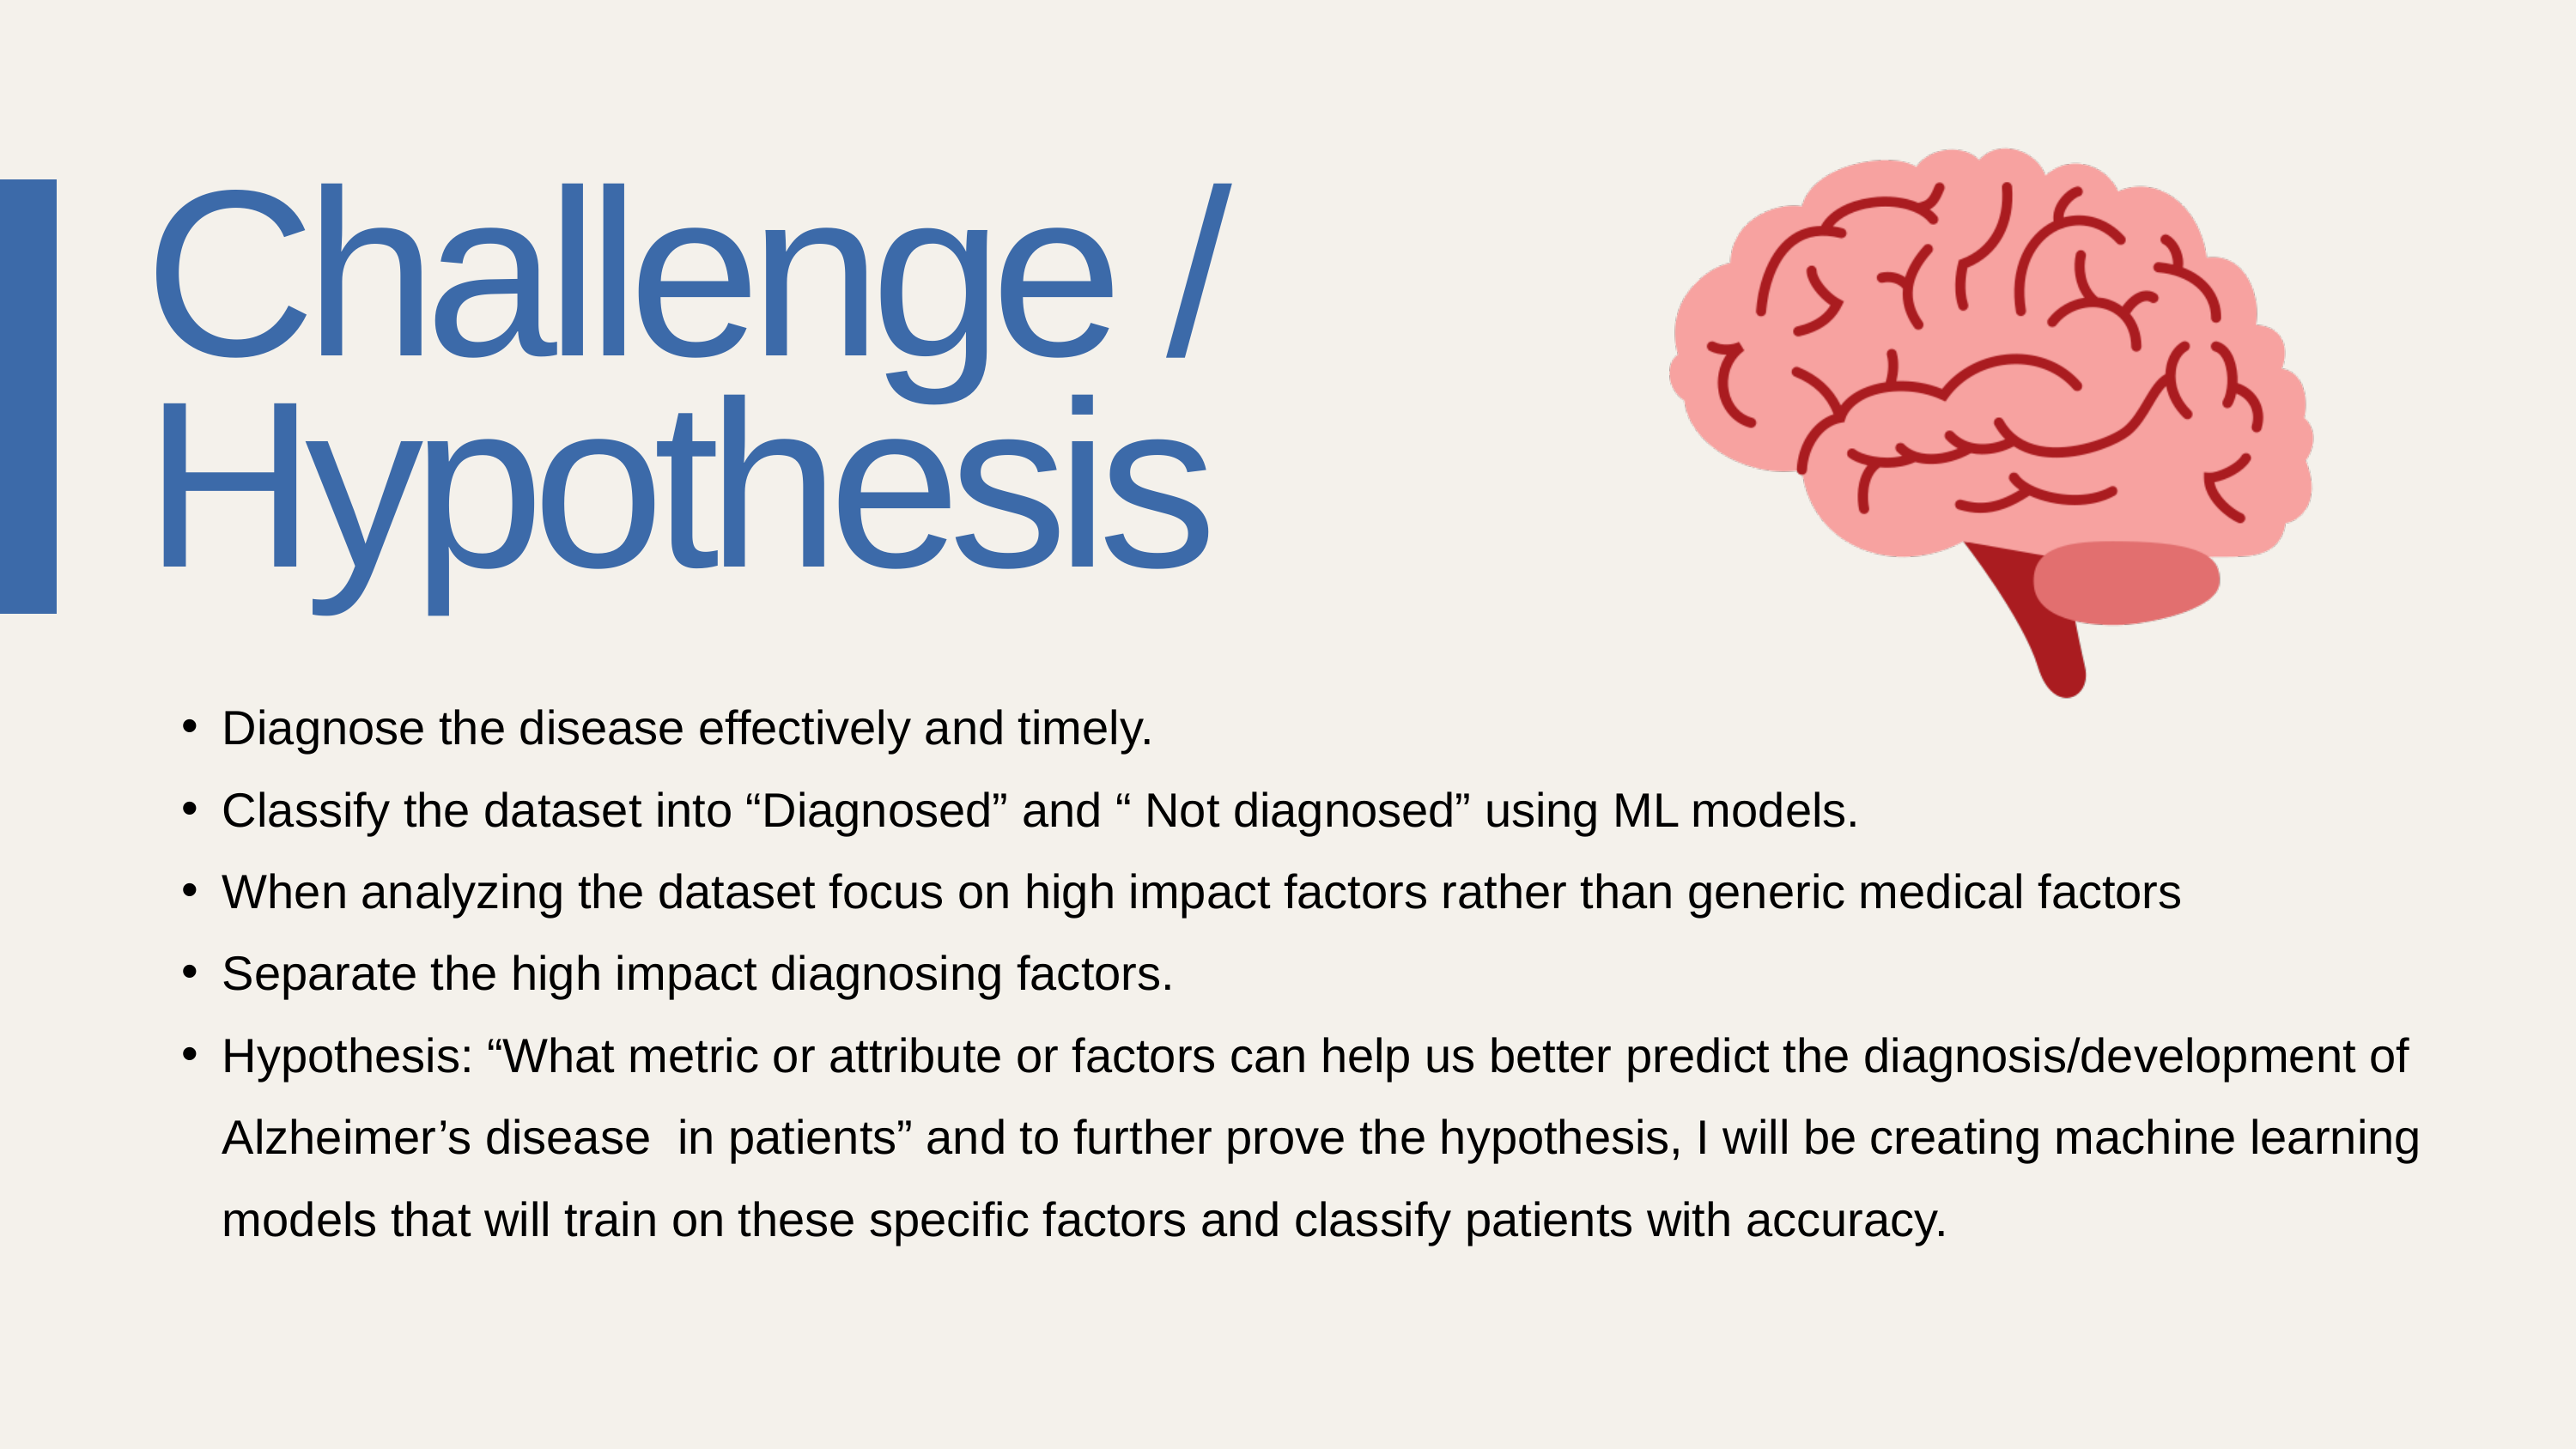

Challenge / Hypothesis
Diagnose the disease effectively and timely.
Classify the dataset into “Diagnosed” and “ Not diagnosed” using ML models.
When analyzing the dataset focus on high impact factors rather than generic medical factors
Separate the high impact diagnosing factors.
Hypothesis: “What metric or attribute or factors can help us better predict the diagnosis/development of Alzheimer’s disease  in patients” and to further prove the hypothesis, I will be creating machine learning models that will train on these specific factors and classify patients with accuracy.